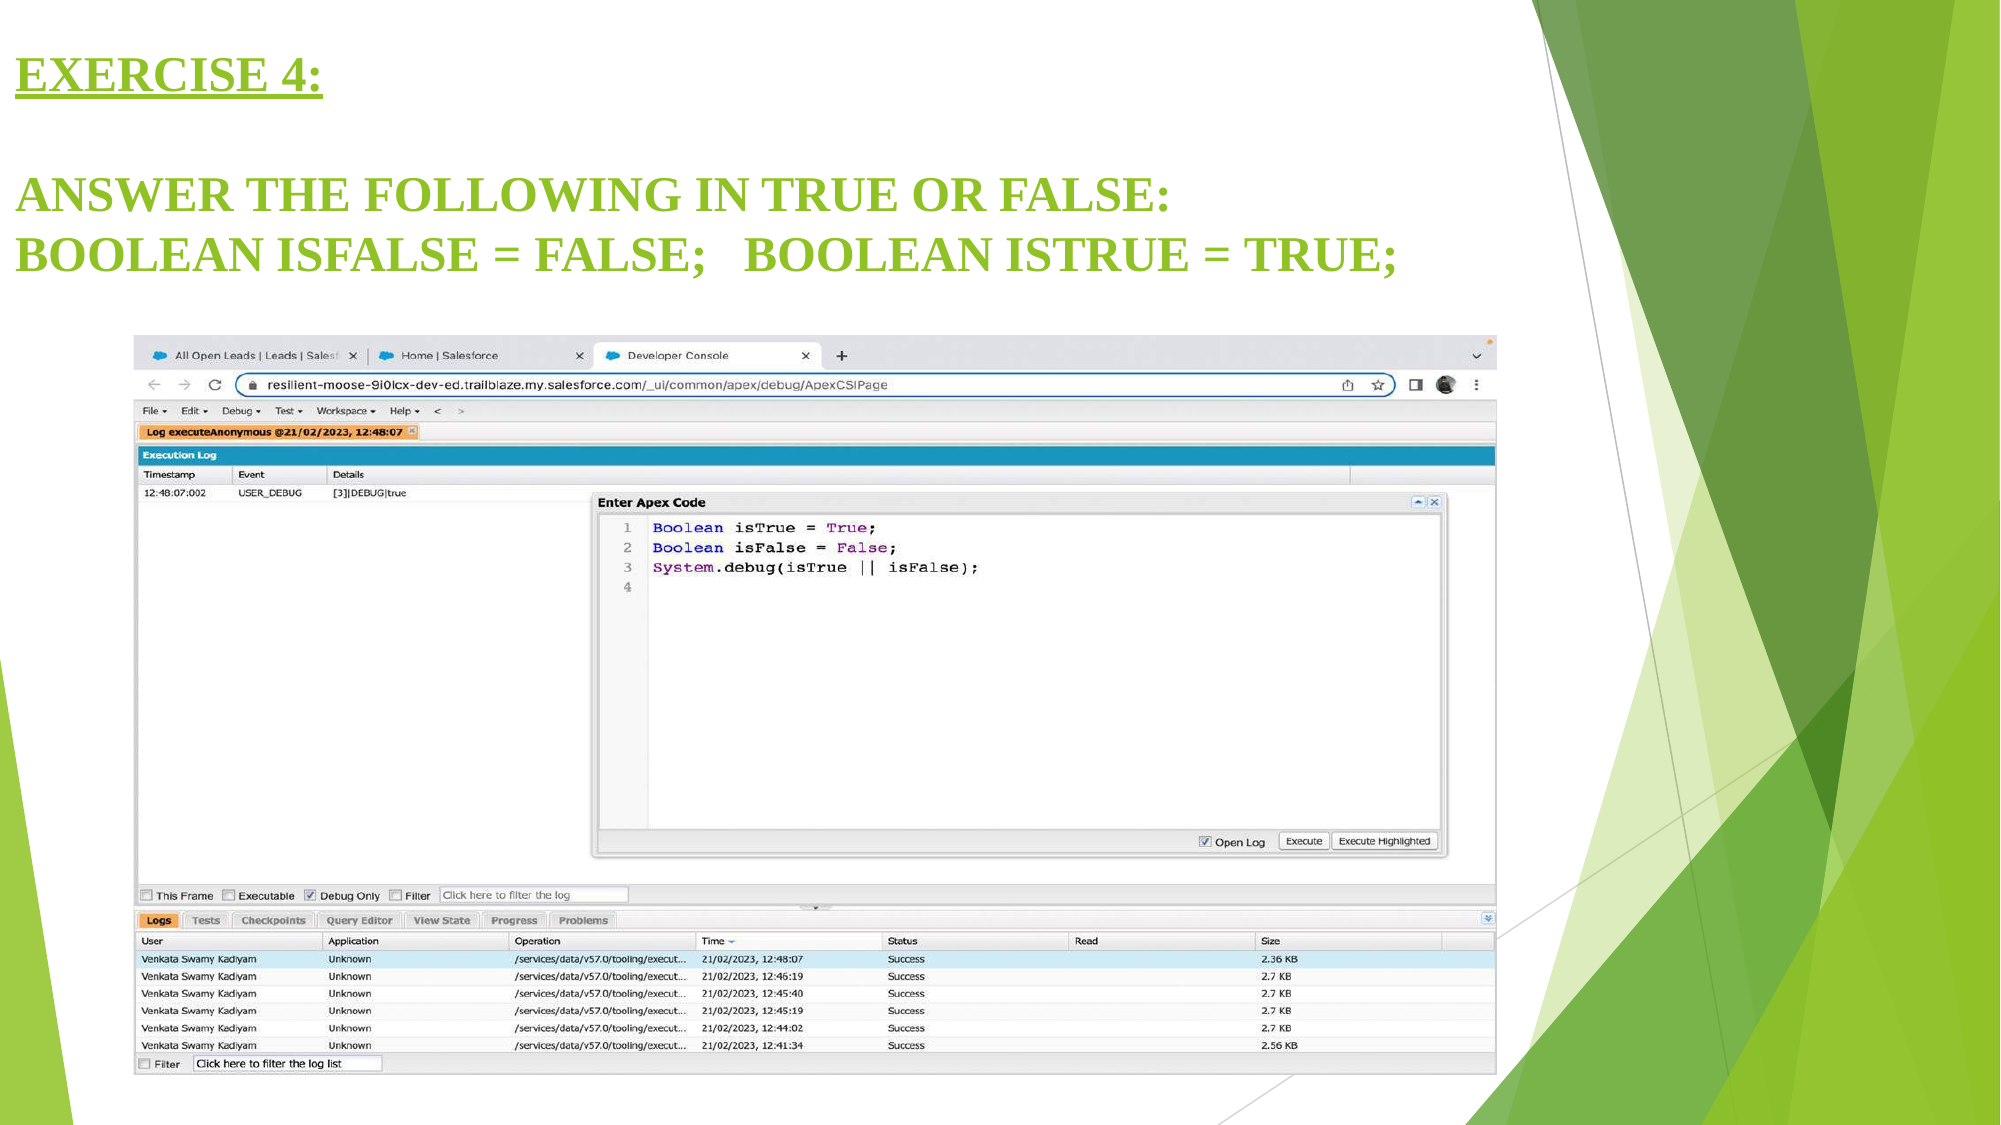

# EXERCISE 4:
ANSWER THE FOLLOWING IN TRUE OR FALSE:  BOOLEAN ISFALSE = FALSE;	BOOLEAN ISTRUE = TRUE;